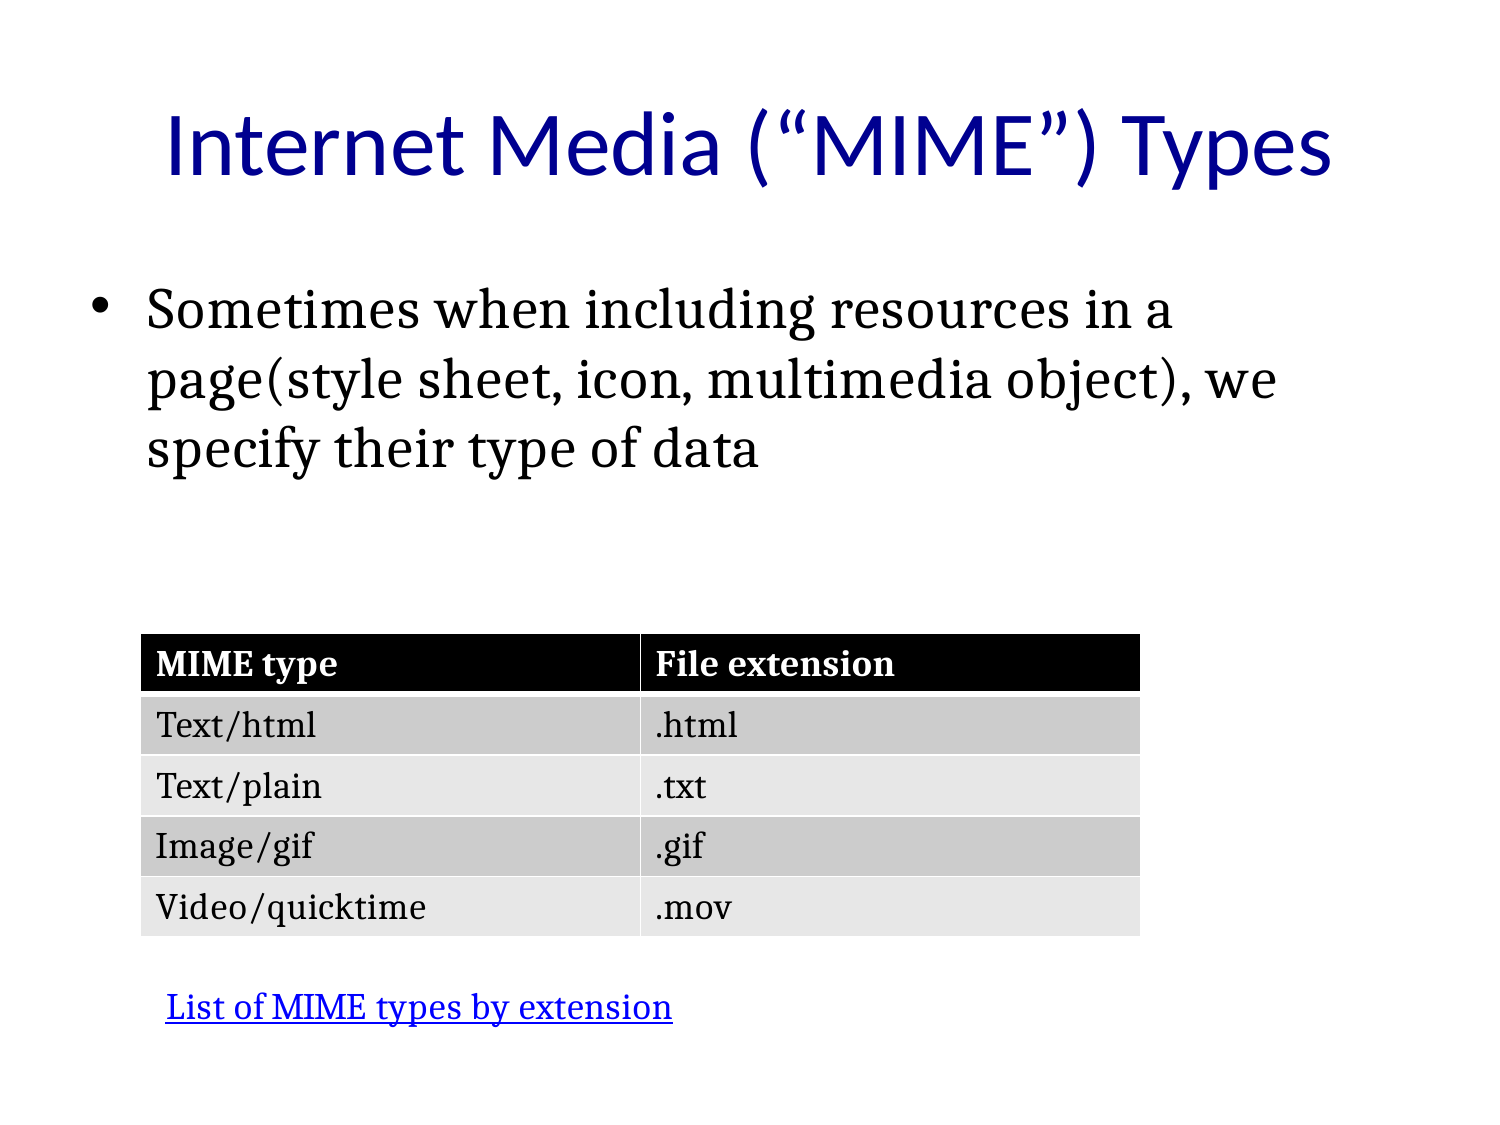

# Internet Media (“MIME”) Types
Sometimes when including resources in a page(style sheet, icon, multimedia object), we specify their type of data

| MIME type | File extension |
| --- | --- |
| Text/html | .html |
| Text/plain | .txt |
| Image/gif | .gif |
| Video/quicktime | .mov |
List of MIME types by extension